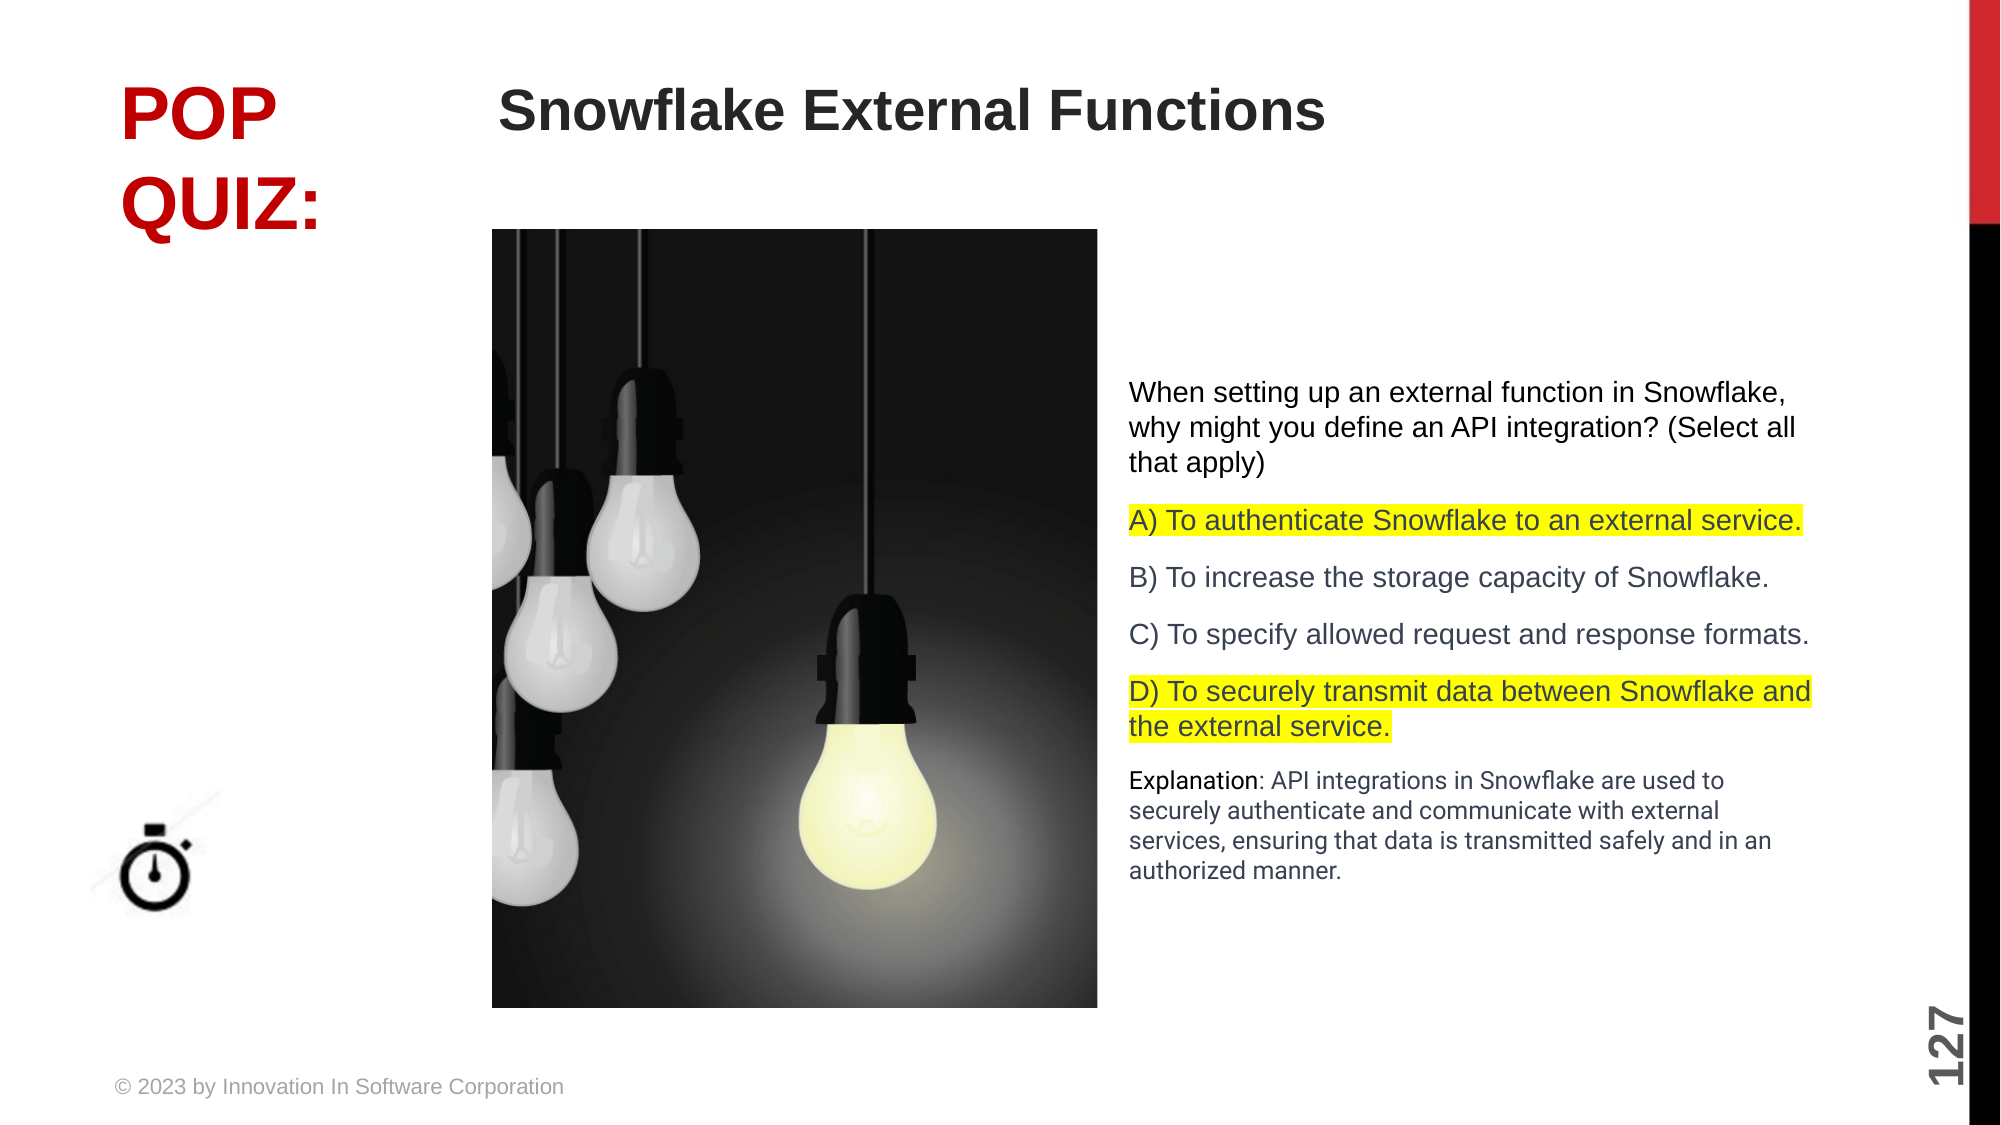

# Snowflake External Functions

When setting up an external function in Snowflake, why might you define an API integration? (Select all that apply)
A) To authenticate Snowflake to an external service.
B) To increase the storage capacity of Snowflake.
C) To specify allowed request and response formats.
D) To securely transmit data between Snowflake and the external service.
Explanation: API integrations in Snowflake are used to securely authenticate and communicate with external services, ensuring that data is transmitted safely and in an authorized manner.

5 MINUTES
127
© 2023 by Innovation In Software Corporation